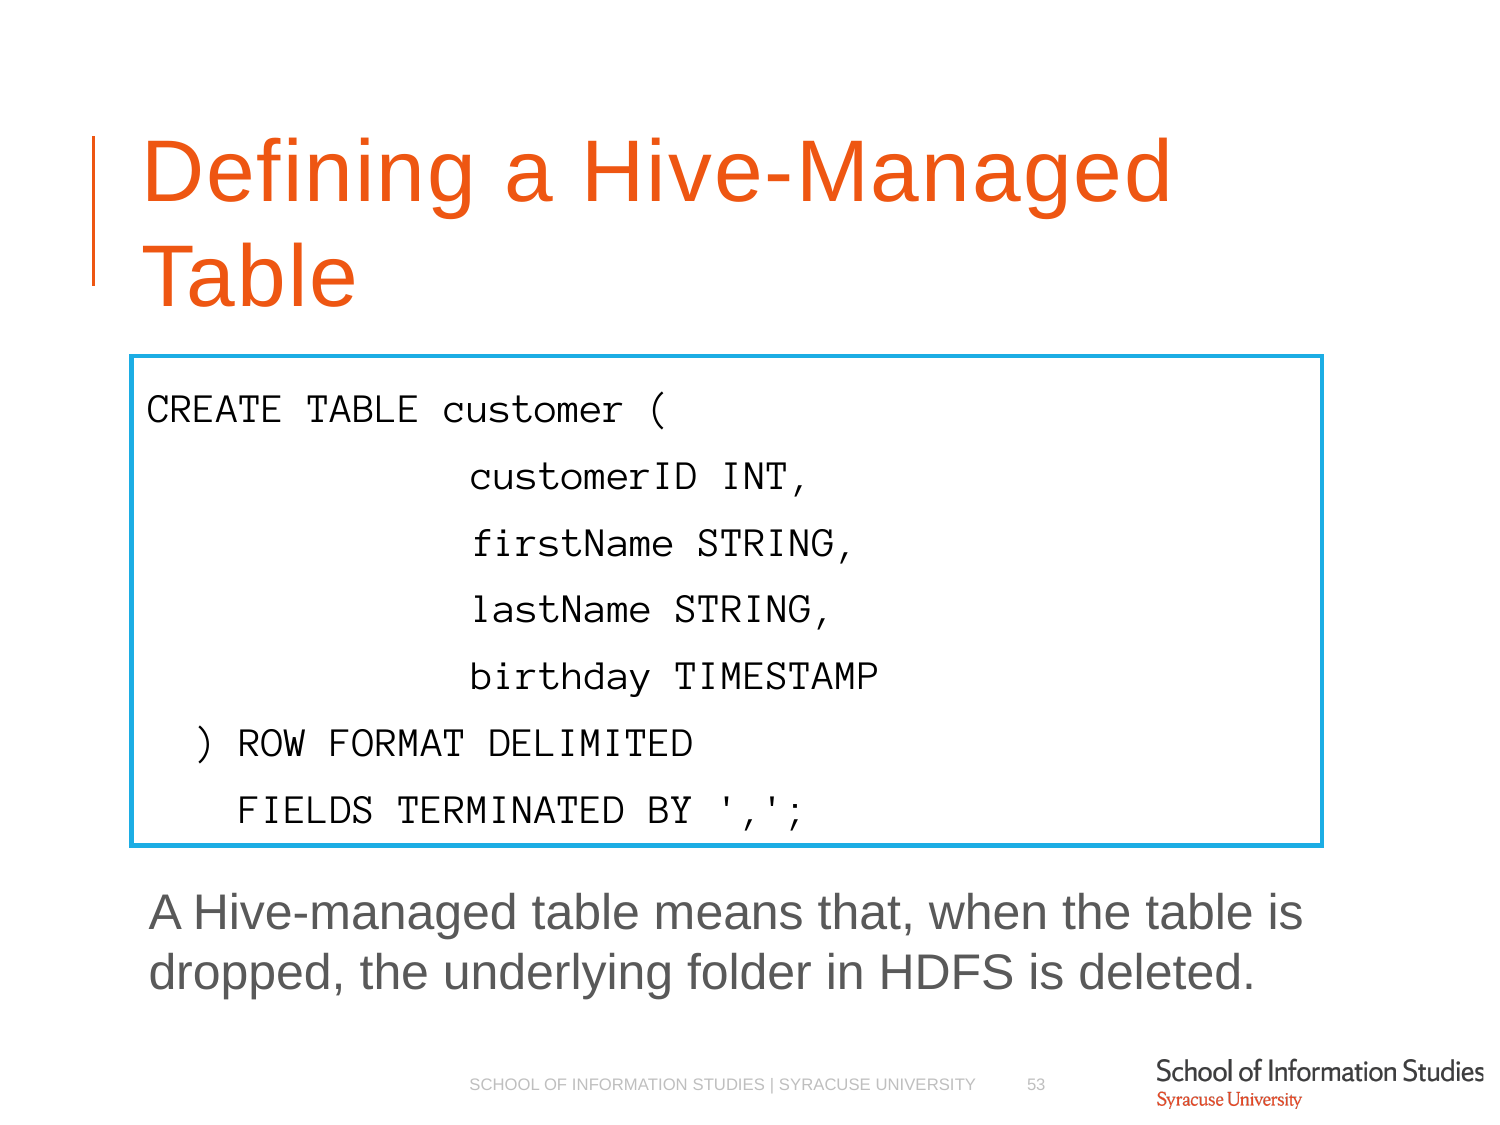

# Defining a Hive-Managed Table

CREATE TABLE customer (
 		 customerID INT,
 		 firstName STRING,
 		 lastName STRING,
 		 birthday TIMESTAMP
  ) ROW FORMAT DELIMITED
    FIELDS TERMINATED BY ',';
A Hive-managed table means that, when the table is dropped, the underlying folder in HDFS is deleted.
School of Information Studies | Syracuse University
53